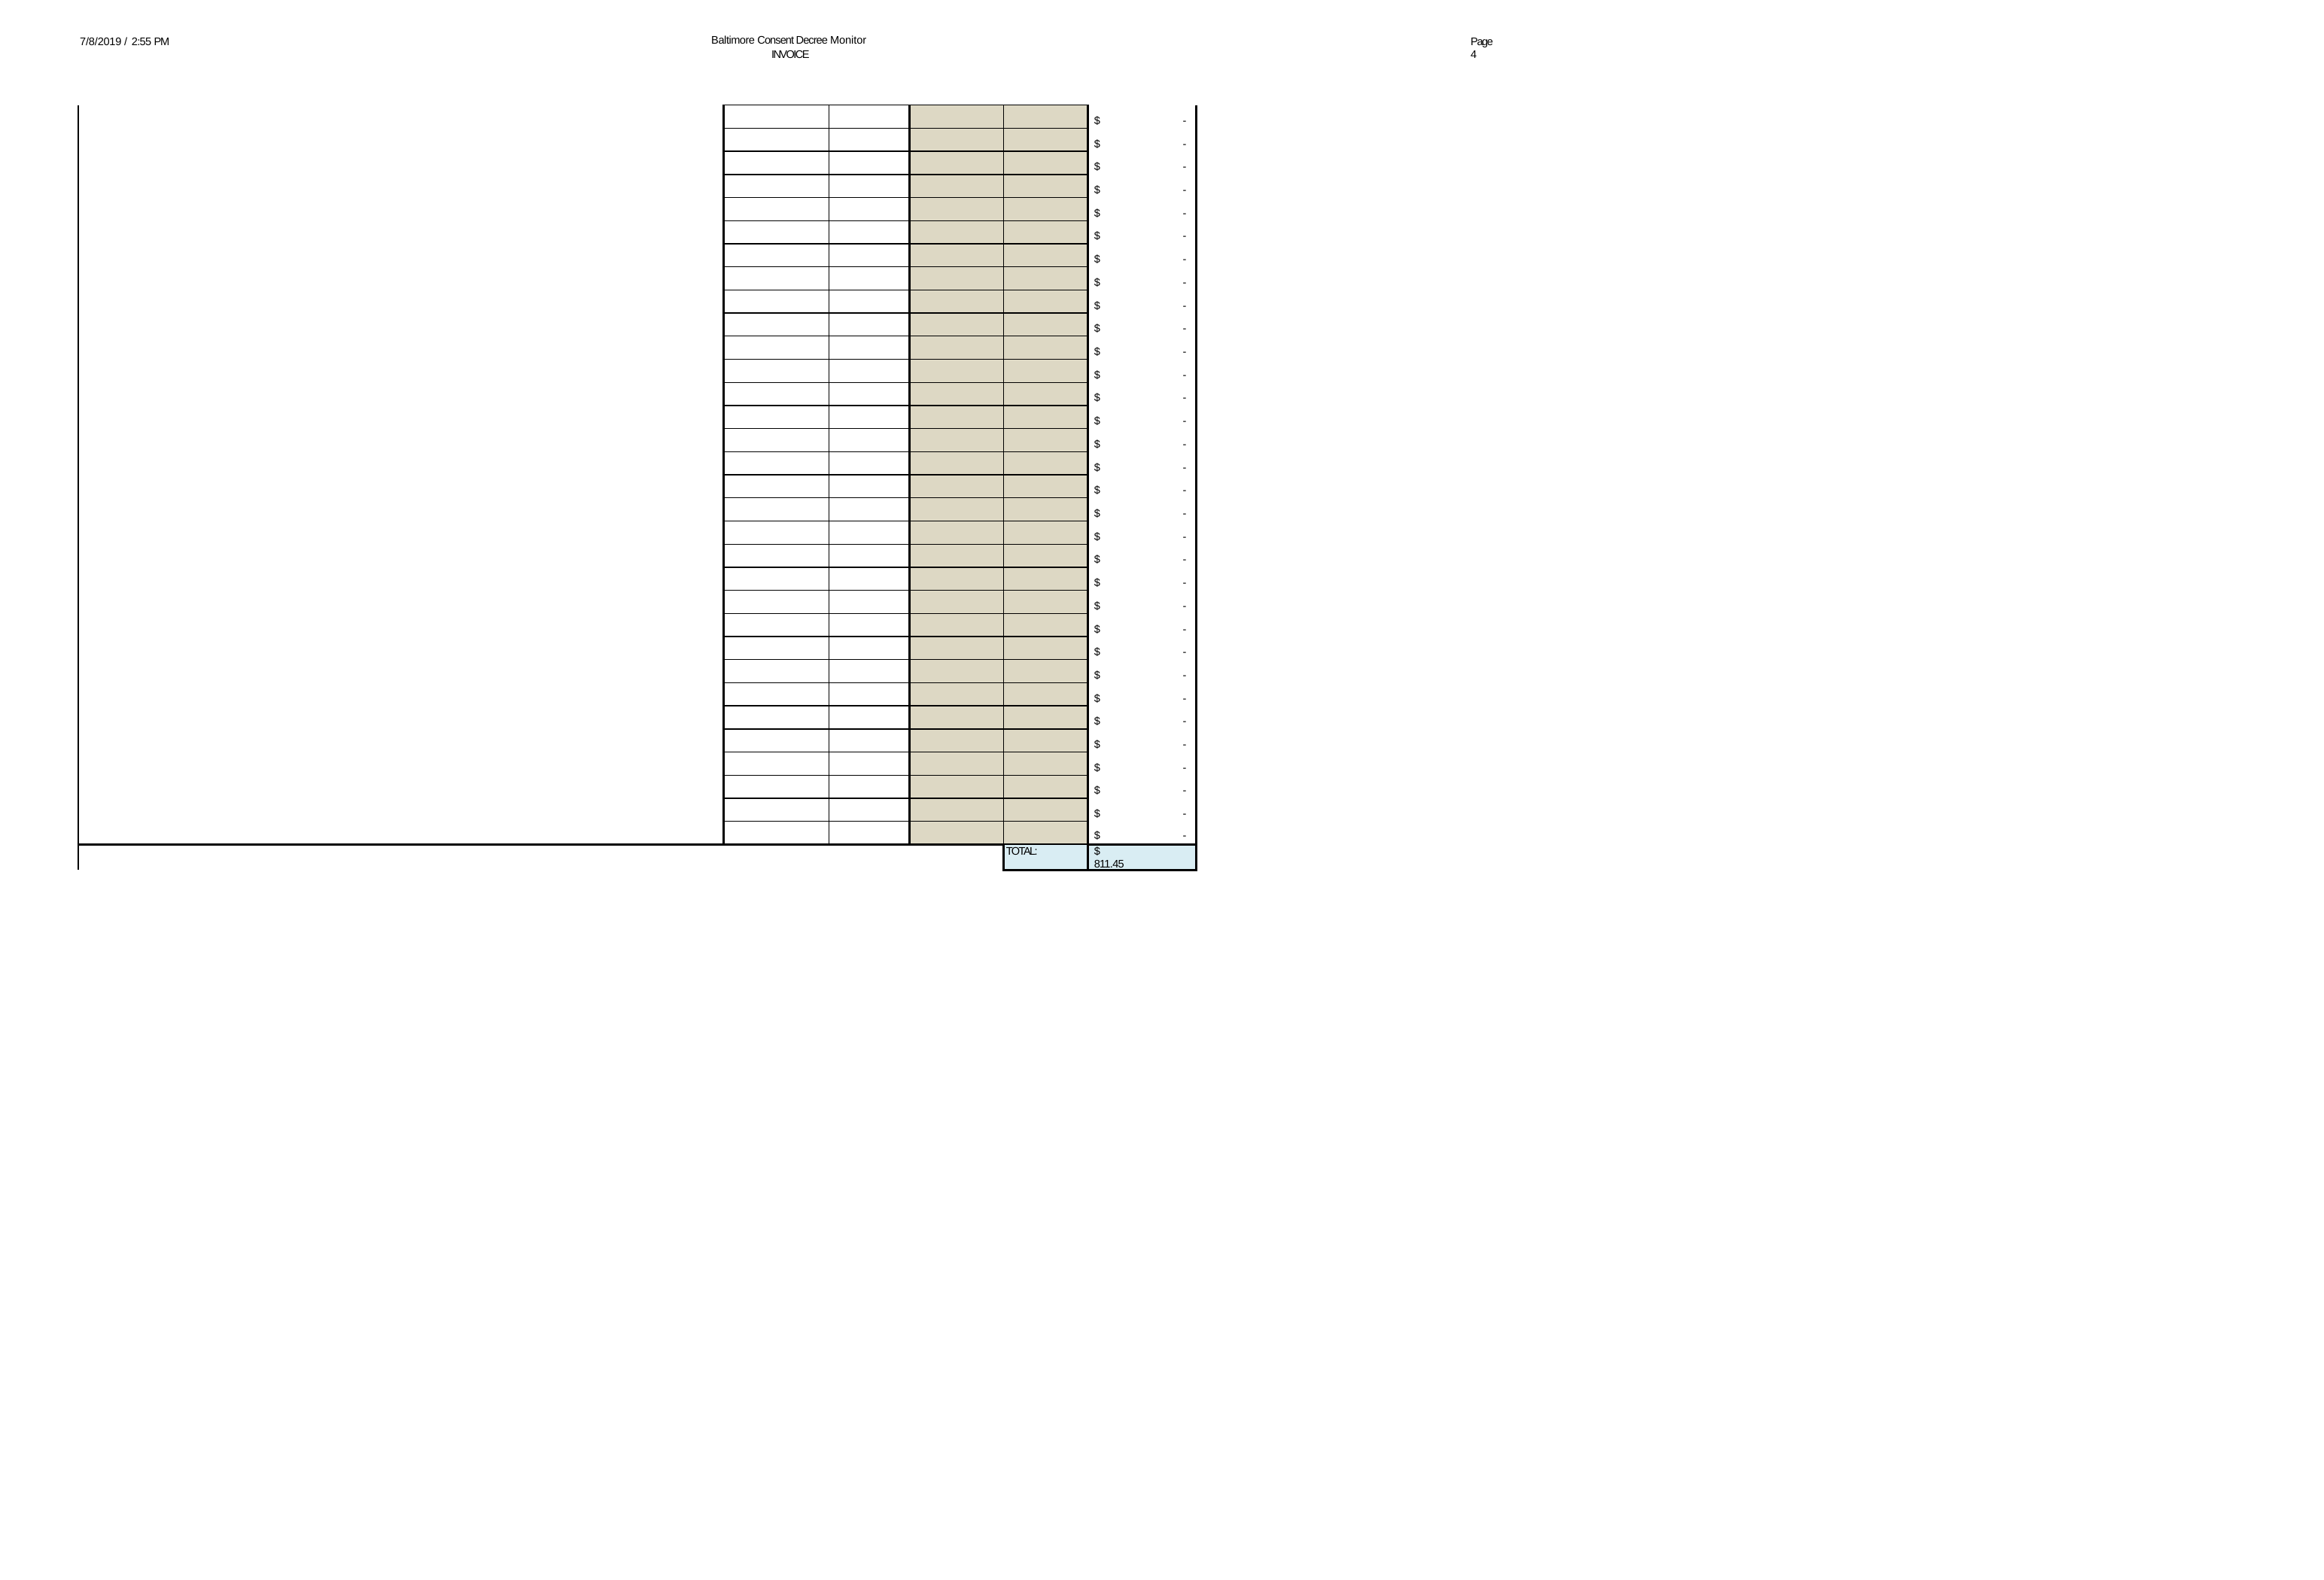

Baltimore Consent Decree Monitor  INVOICE
7/8/2019 / 2:55 PM
Page 4
|  |  |  |  |  | $ - |
| --- | --- | --- | --- | --- | --- |
|  |  |  |  |  | $ - |
|  |  |  |  |  | $ - |
|  |  |  |  |  | $ - |
|  |  |  |  |  | $ - |
|  |  |  |  |  | $ - |
|  |  |  |  |  | $ - |
|  |  |  |  |  | $ - |
|  |  |  |  |  | $ - |
|  |  |  |  |  | $ - |
|  |  |  |  |  | $ - |
|  |  |  |  |  | $ - |
|  |  |  |  |  | $ - |
|  |  |  |  |  | $ - |
|  |  |  |  |  | $ - |
|  |  |  |  |  | $ - |
|  |  |  |  |  | $ - |
|  |  |  |  |  | $ - |
|  |  |  |  |  | $ - |
|  |  |  |  |  | $ - |
|  |  |  |  |  | $ - |
|  |  |  |  |  | $ - |
|  |  |  |  |  | $ - |
|  |  |  |  |  | $ - |
|  |  |  |  |  | $ - |
|  |  |  |  |  | $ - |
|  |  |  |  |  | $ - |
|  |  |  |  |  | $ - |
|  |  |  |  |  | $ - |
|  |  |  |  |  | $ - |
|  |  |  |  |  | $ - |
|  |  |  |  |  | $ - |
|  |  |  |  | TOTAL: | $ 811.45 |